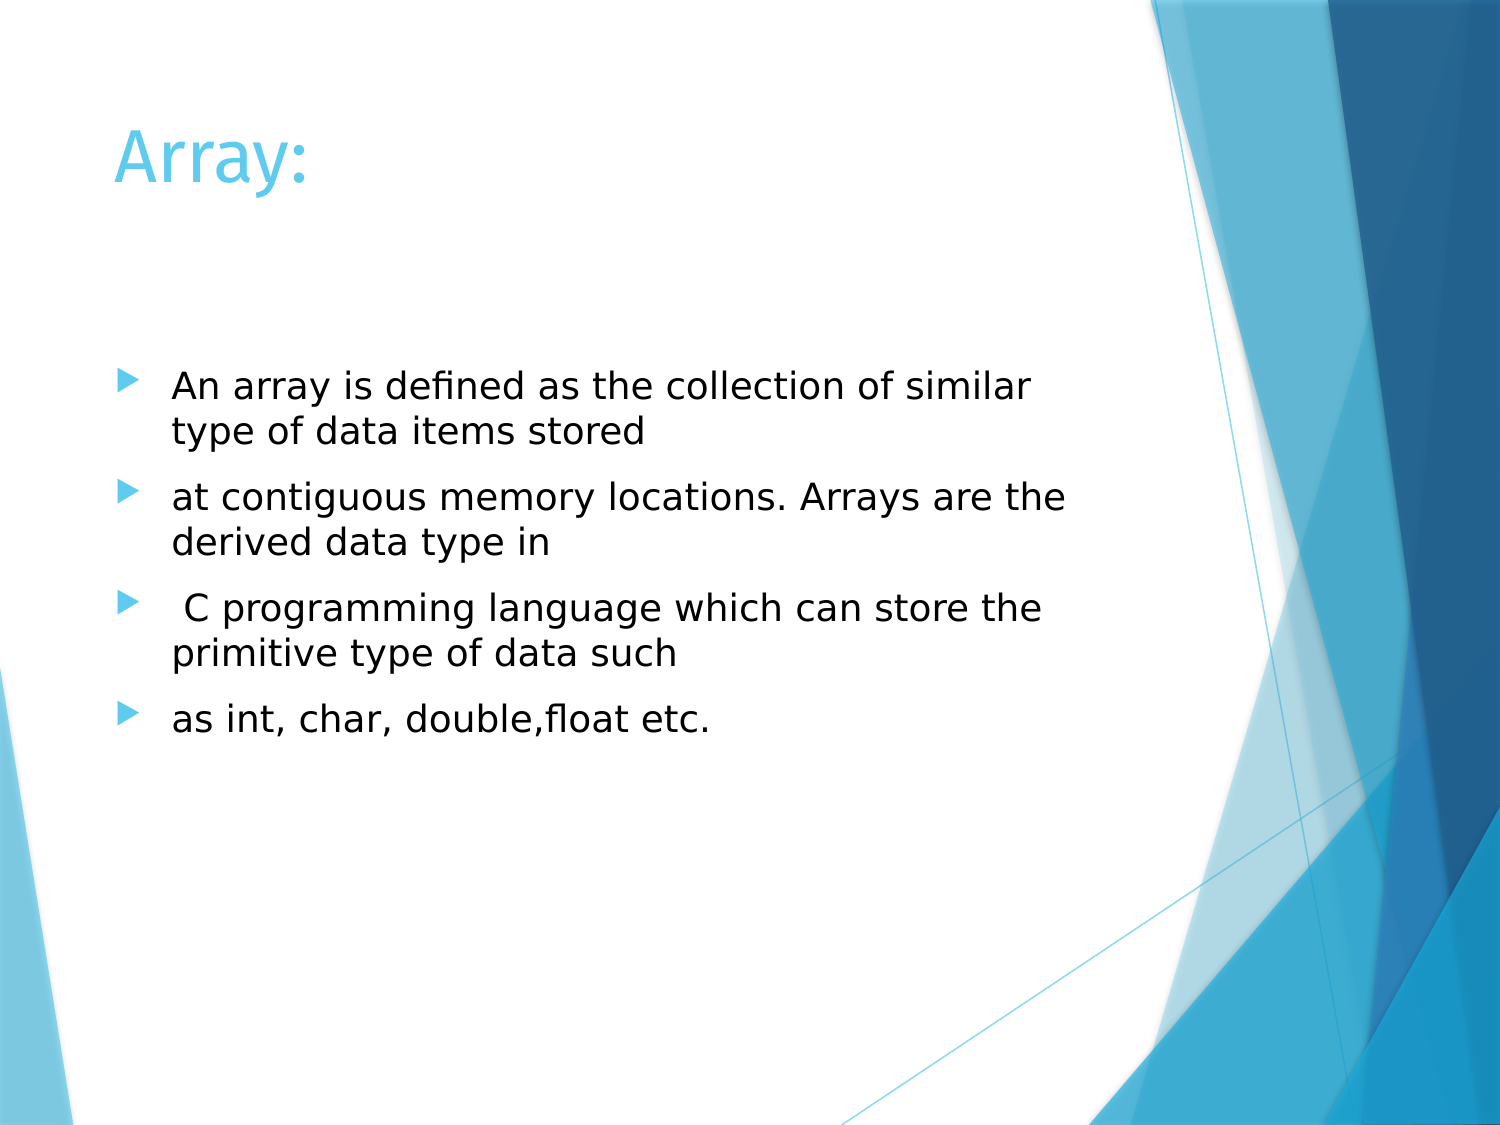

# Array:
An array is defined as the collection of similar type of data items stored
at contiguous memory locations. Arrays are the derived data type in
 C programming language which can store the primitive type of data such
as int, char, double,float etc.